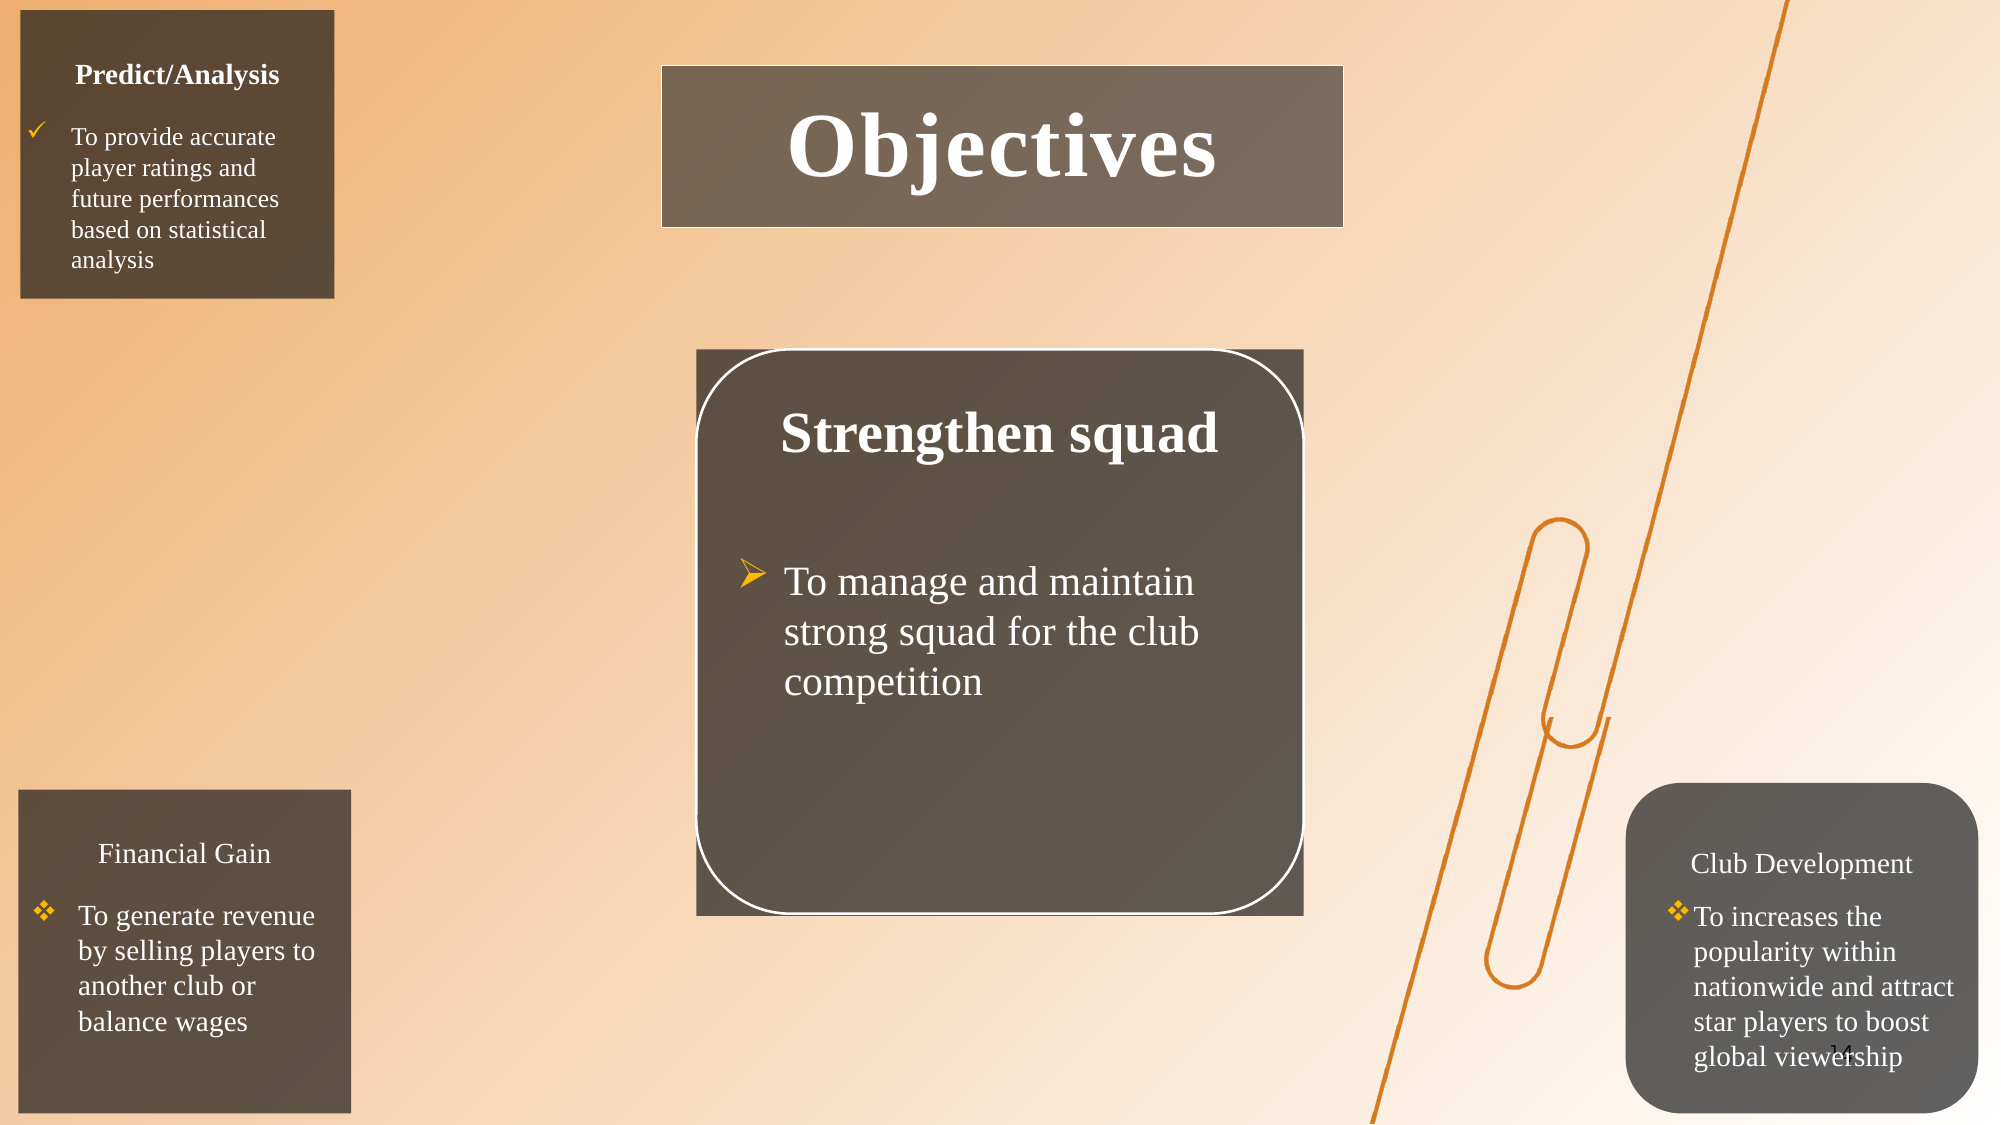

Predict/Analysis

# Objectives
To provide accurate player ratings and future performances based on statistical analysis
Strengthen squad

To manage and maintain strong squad for the club competition
Club Development
Financial Gain
To generate revenue by selling players to another club or balance wages
To increases the popularity within nationwide and attract star players to boost global viewership
14